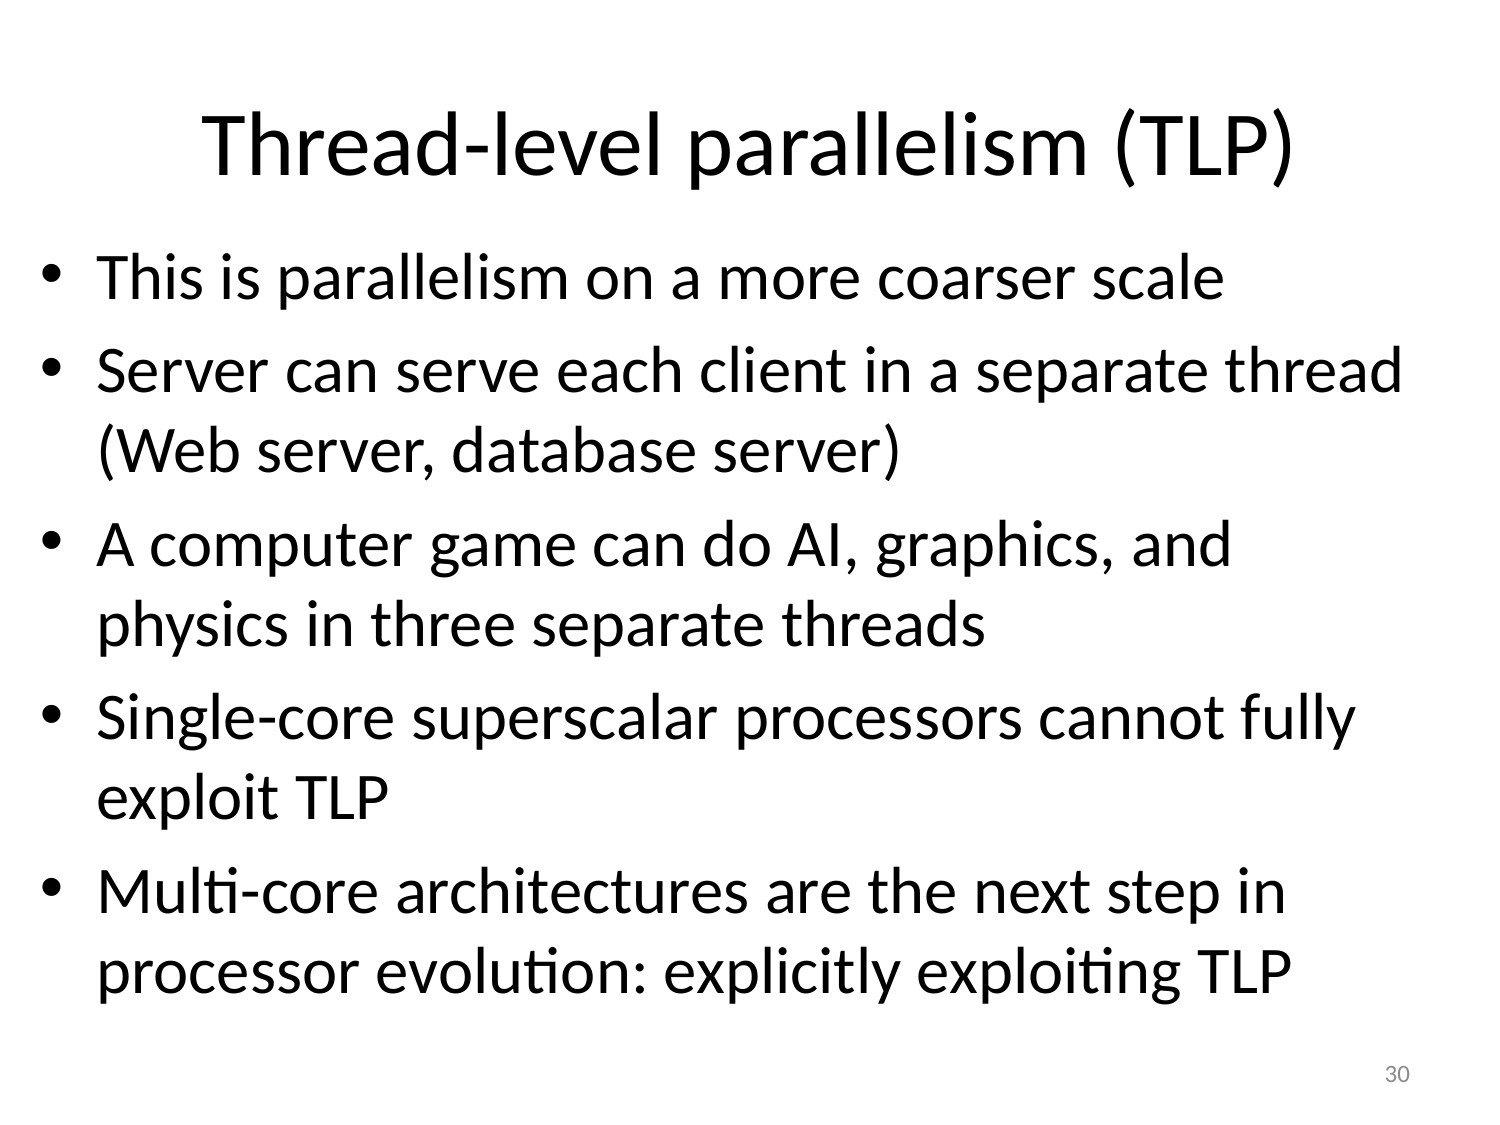

# Thread-level parallelism (TLP)
This is parallelism on a more coarser scale
Server can serve each client in a separate thread (Web server, database server)
A computer game can do AI, graphics, and physics in three separate threads
Single-core superscalar processors cannot fully exploit TLP
Multi-core architectures are the next step in processor evolution: explicitly exploiting TLP
30